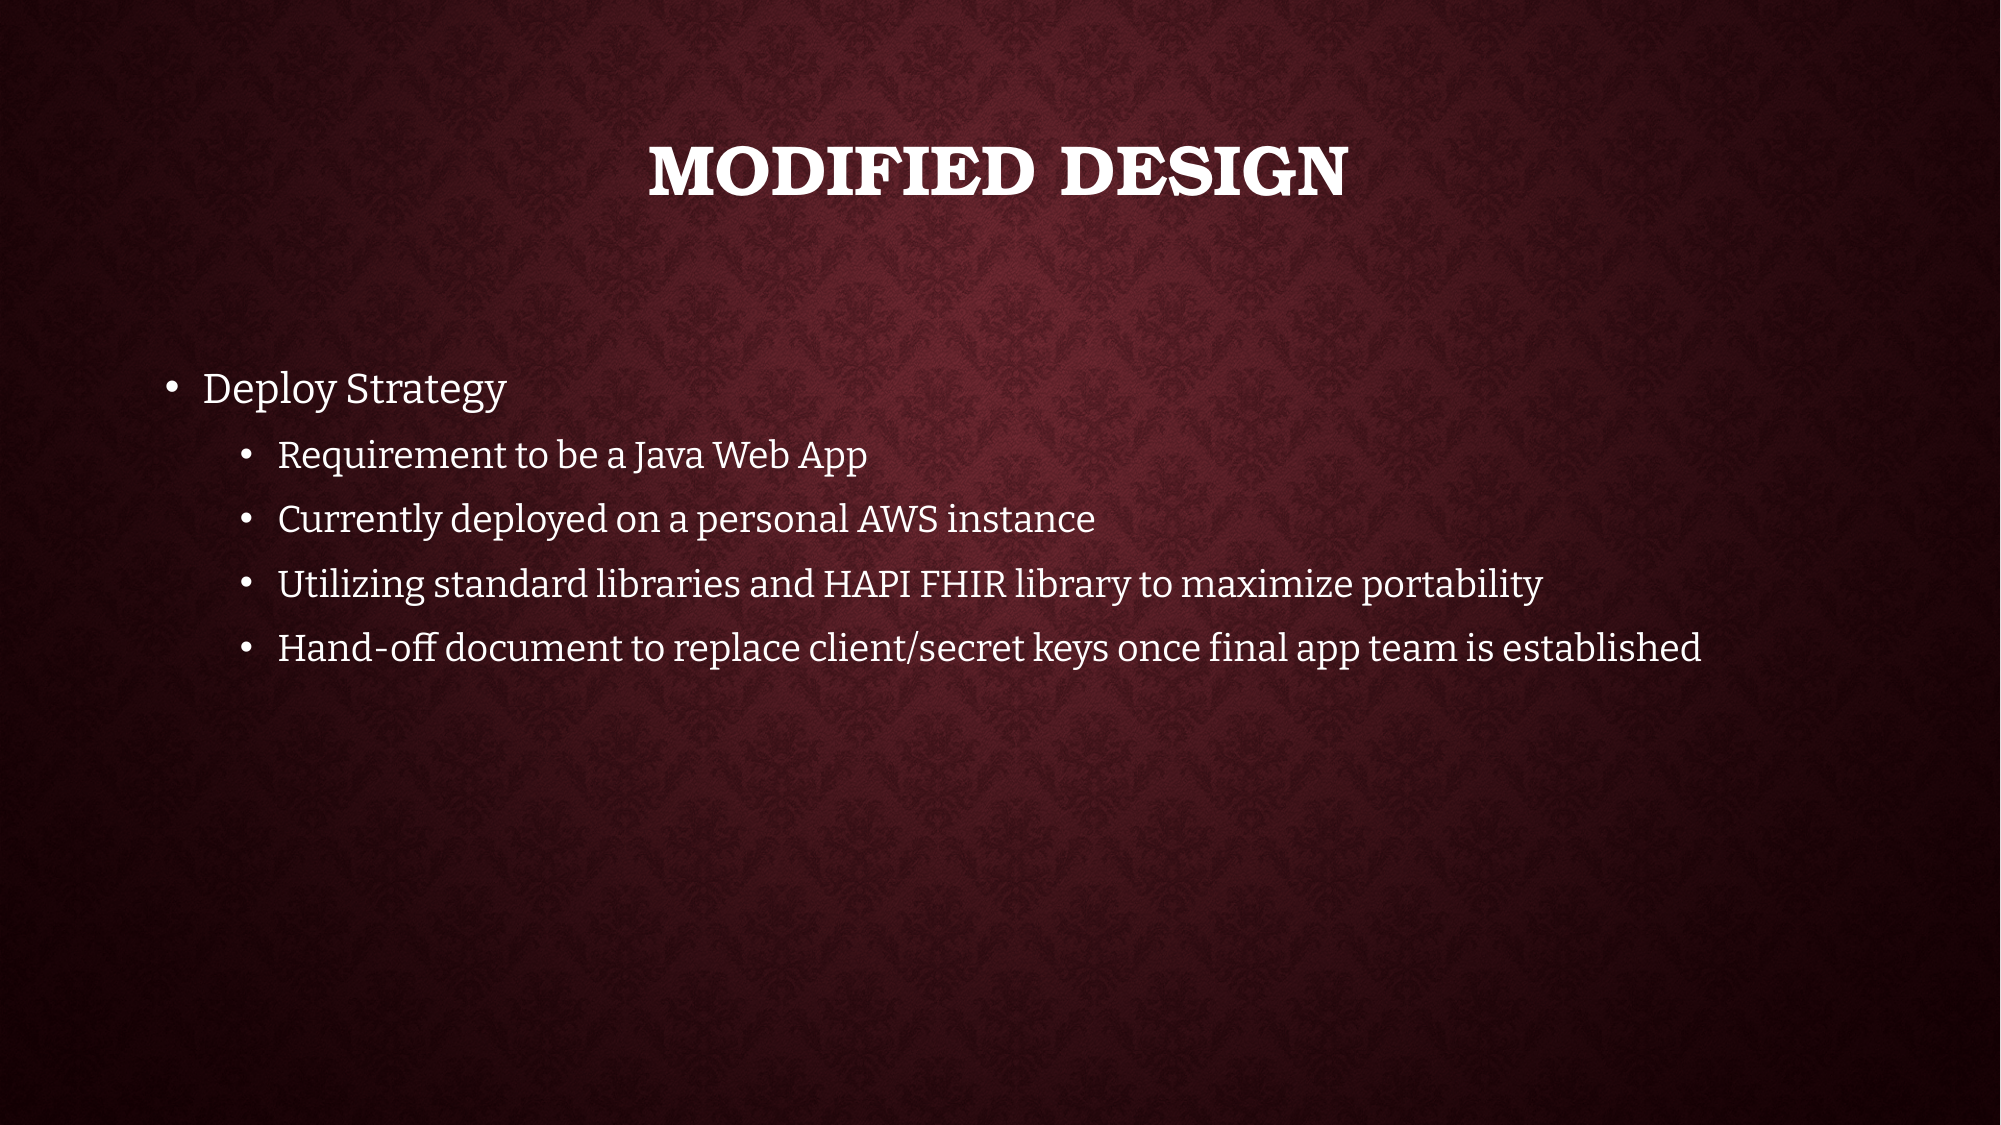

# Modified Design
Deploy Strategy
Requirement to be a Java Web App
Currently deployed on a personal AWS instance
Utilizing standard libraries and HAPI FHIR library to maximize portability
Hand-off document to replace client/secret keys once final app team is established